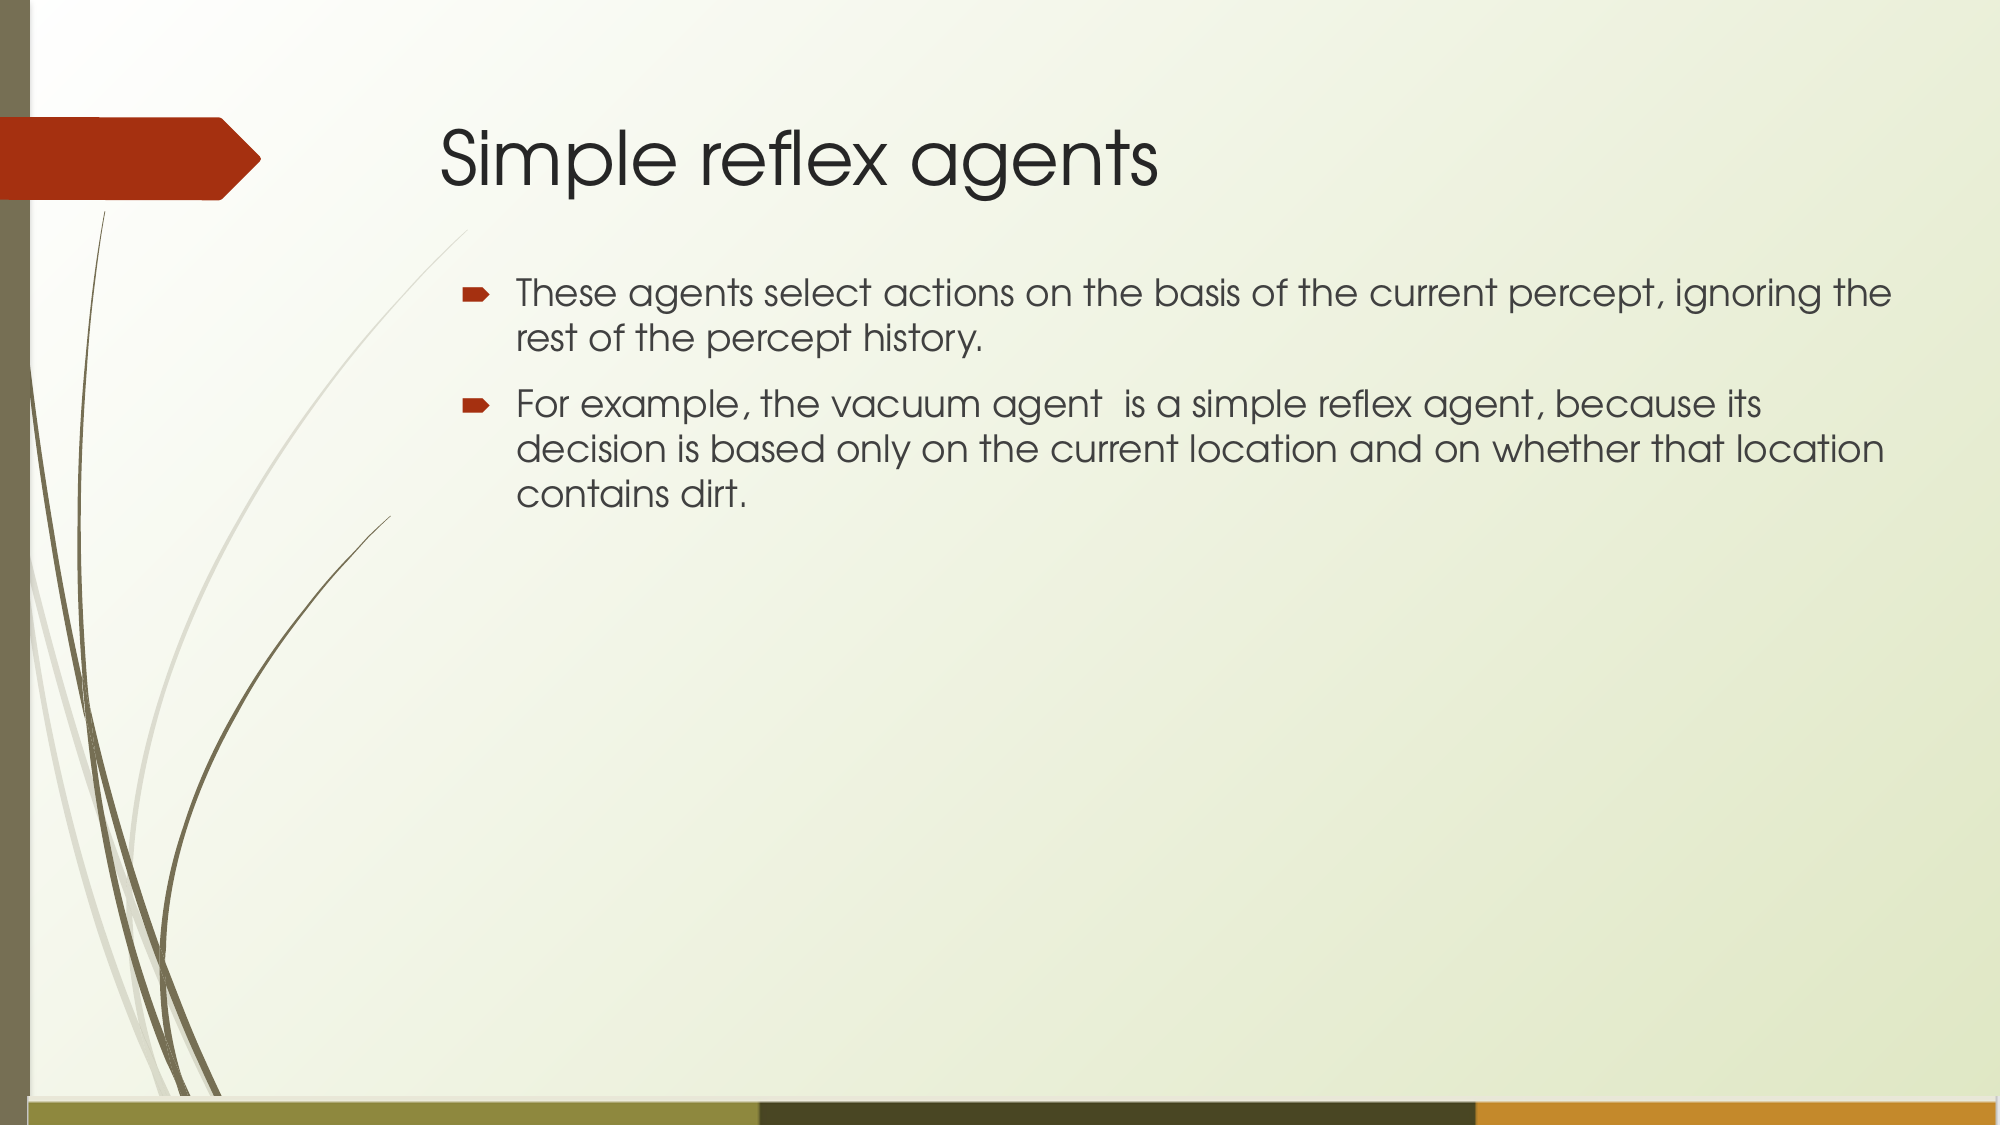

Simple reflex agents
These agents select actions on the basis of the current percept, ignoring the rest of the percept history.
For example, the vacuum agent  is a simple reflex agent, because its decision is based only on the current location and on whether that location contains dirt.